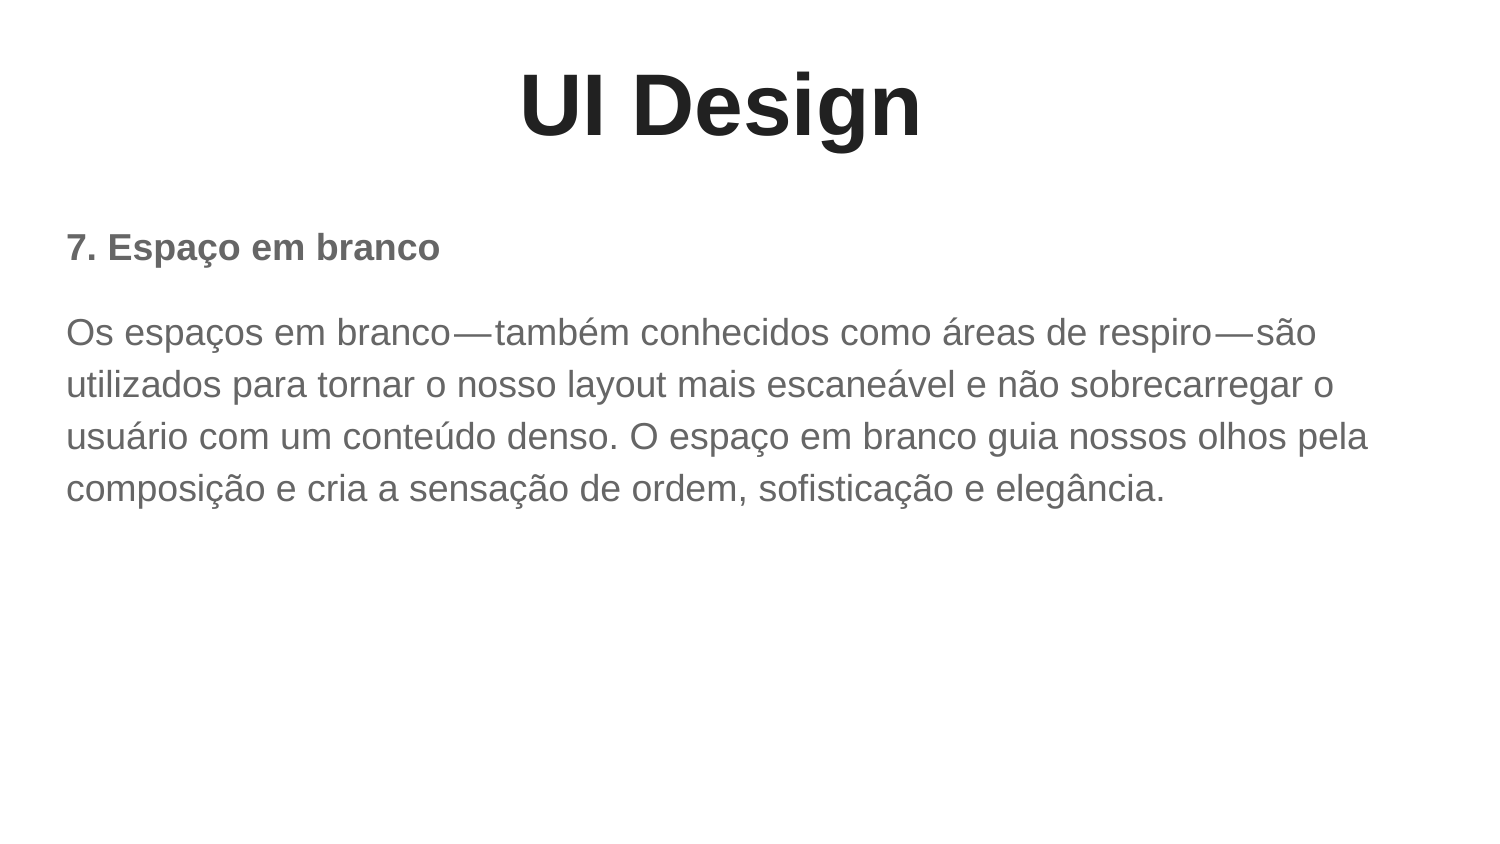

UI Design
7. Espaço em branco
Os espaços em branco — também conhecidos como áreas de respiro — são utilizados para tornar o nosso layout mais escaneável e não sobrecarregar o usuário com um conteúdo denso. O espaço em branco guia nossos olhos pela composição e cria a sensação de ordem, sofisticação e elegância.